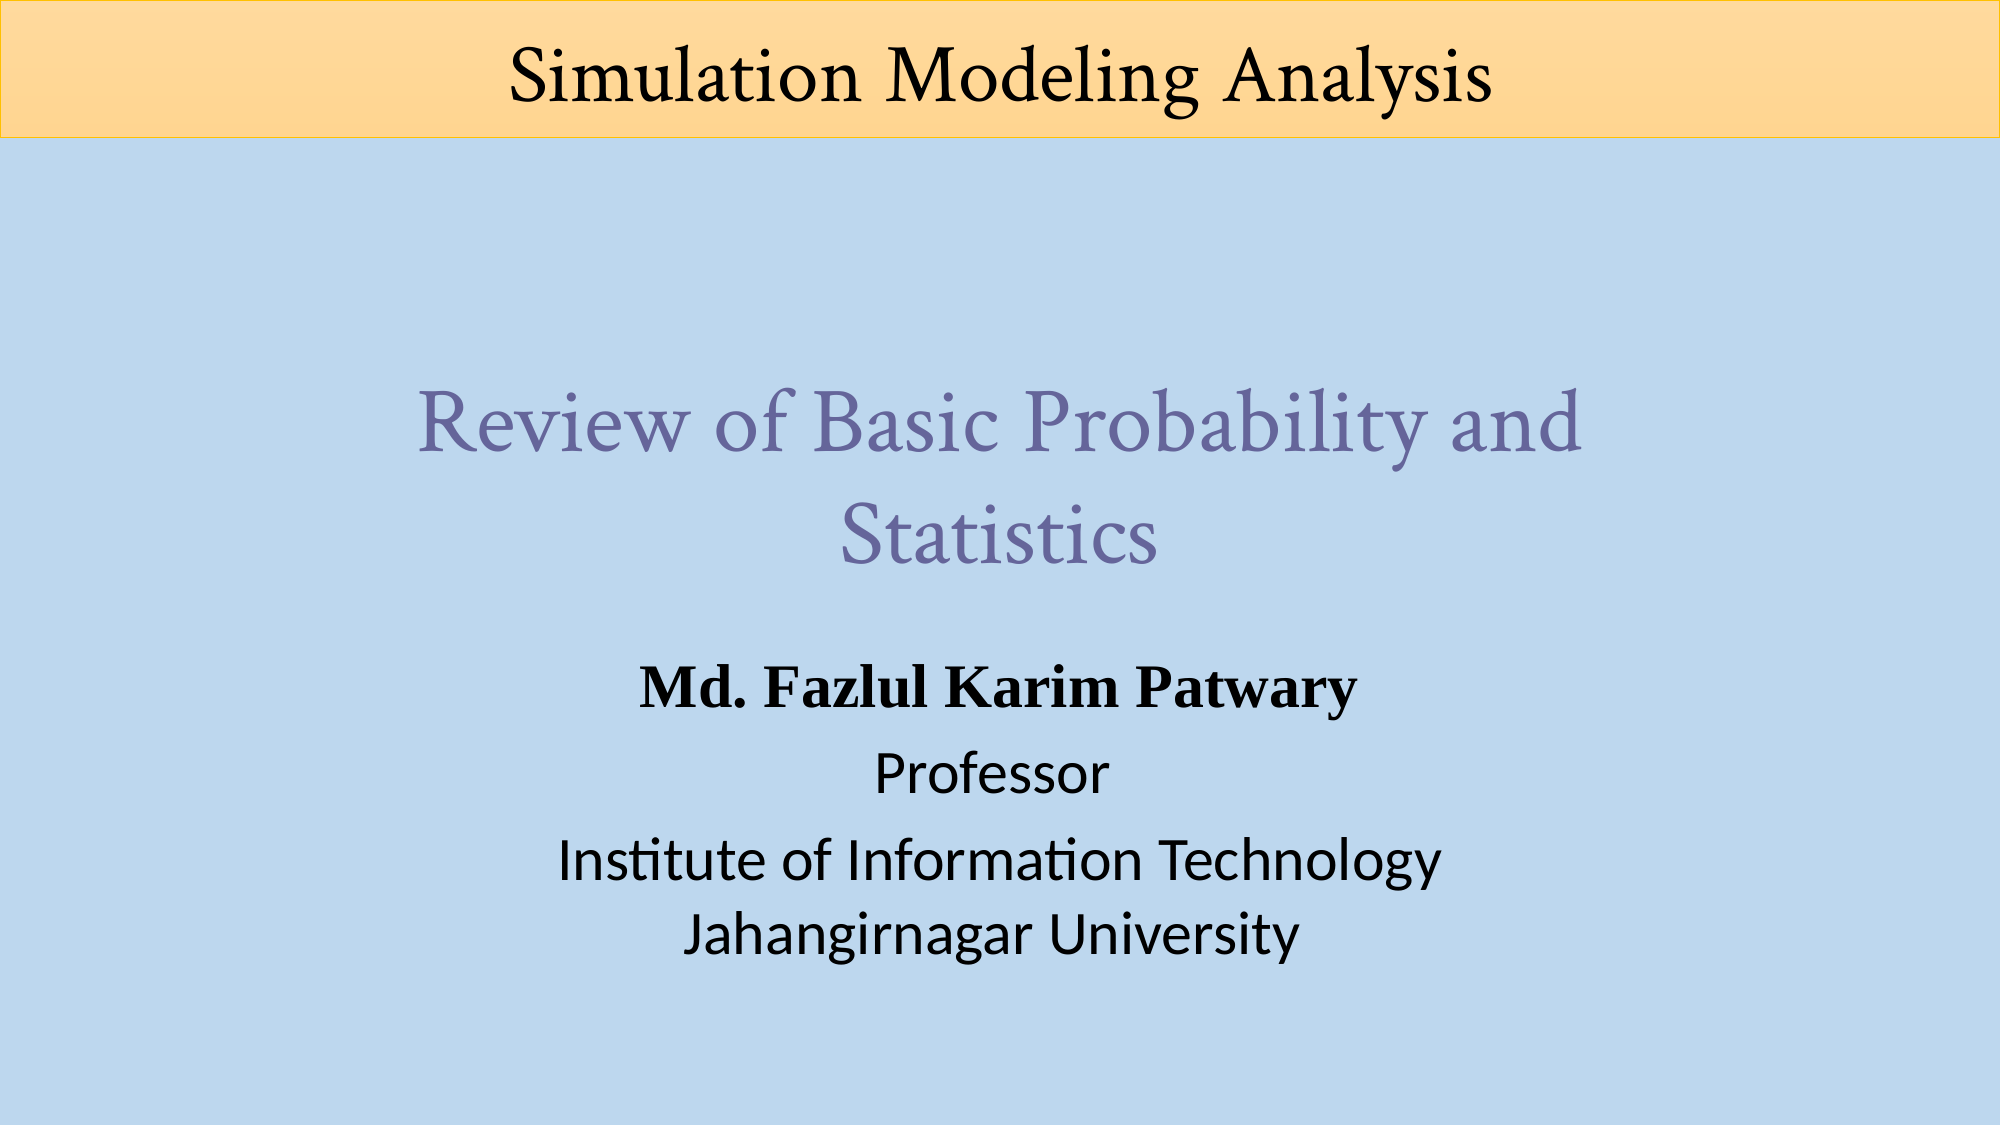

# Simulation Modeling Analysis
Review of Basic Probability and Statistics
Md. Fazlul Karim Patwary
Professor
Institute of Information Technology Jahangirnagar University